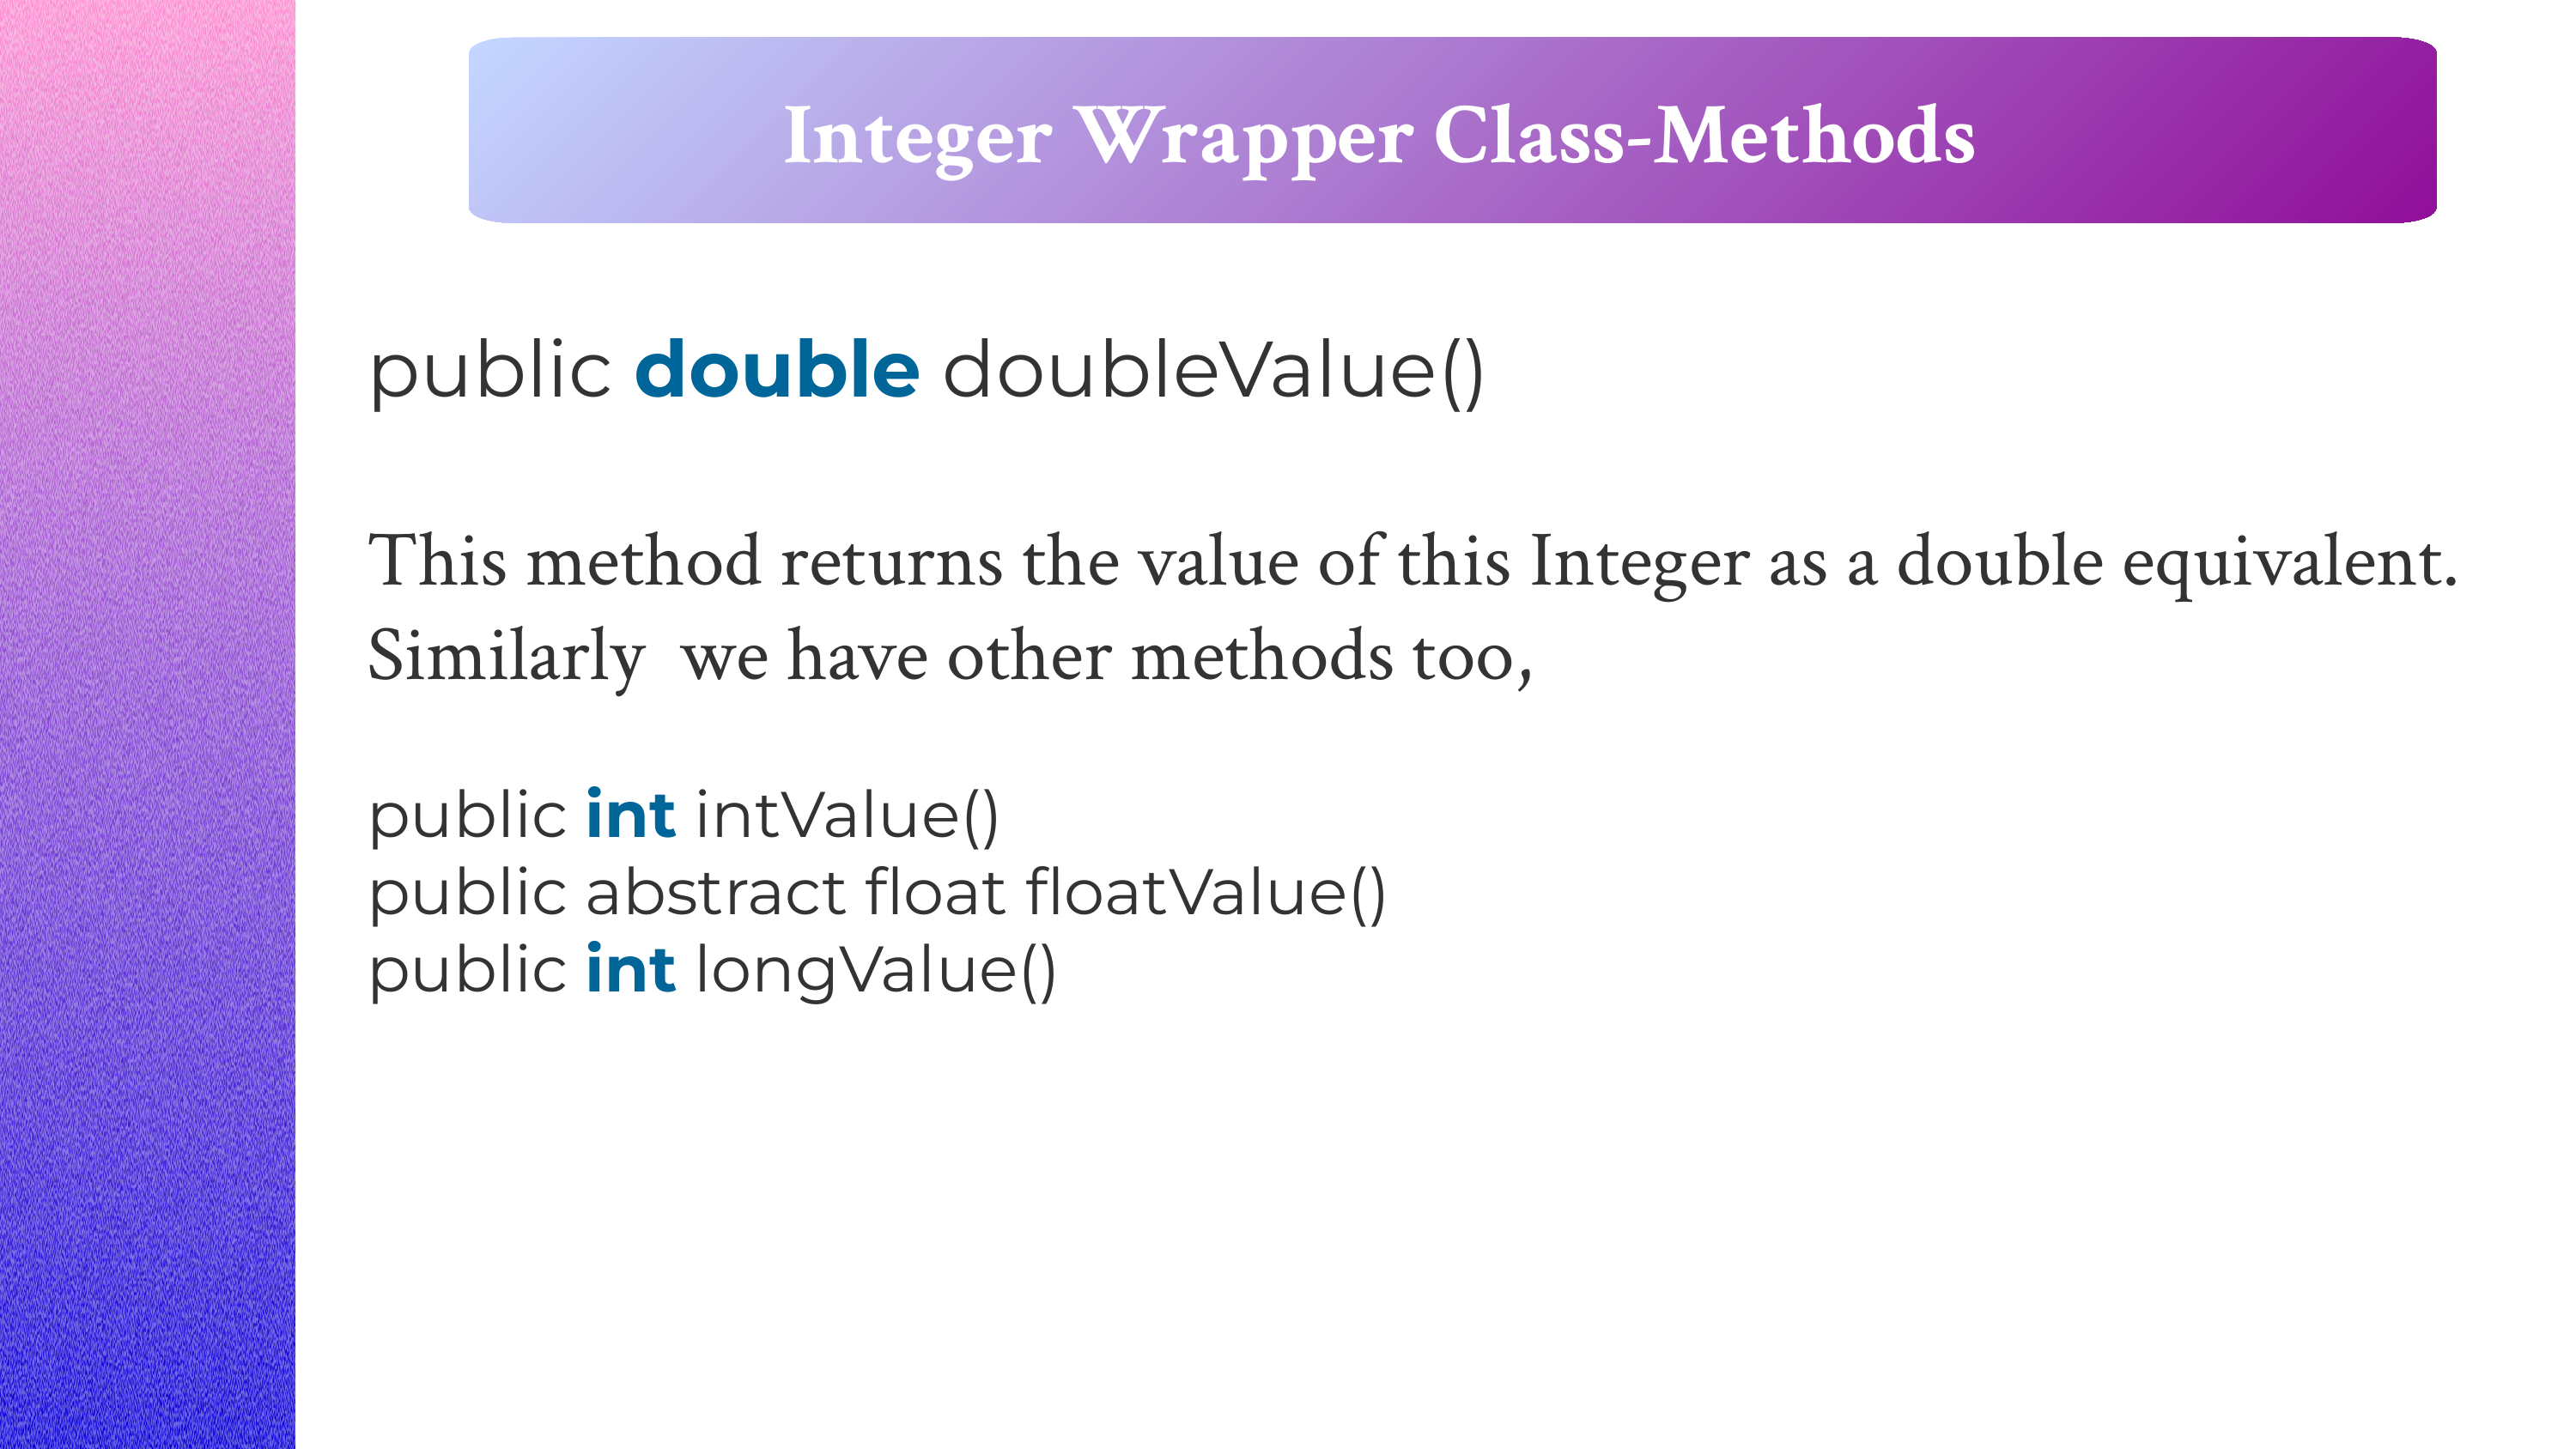

Integer Wrapper Class-Methods
public double doubleValue()

This method returns the value of this Integer as a double equivalent.
Similarly  we have other methods too,

public int intValue()
public abstract float floatValue()
public int longValue()